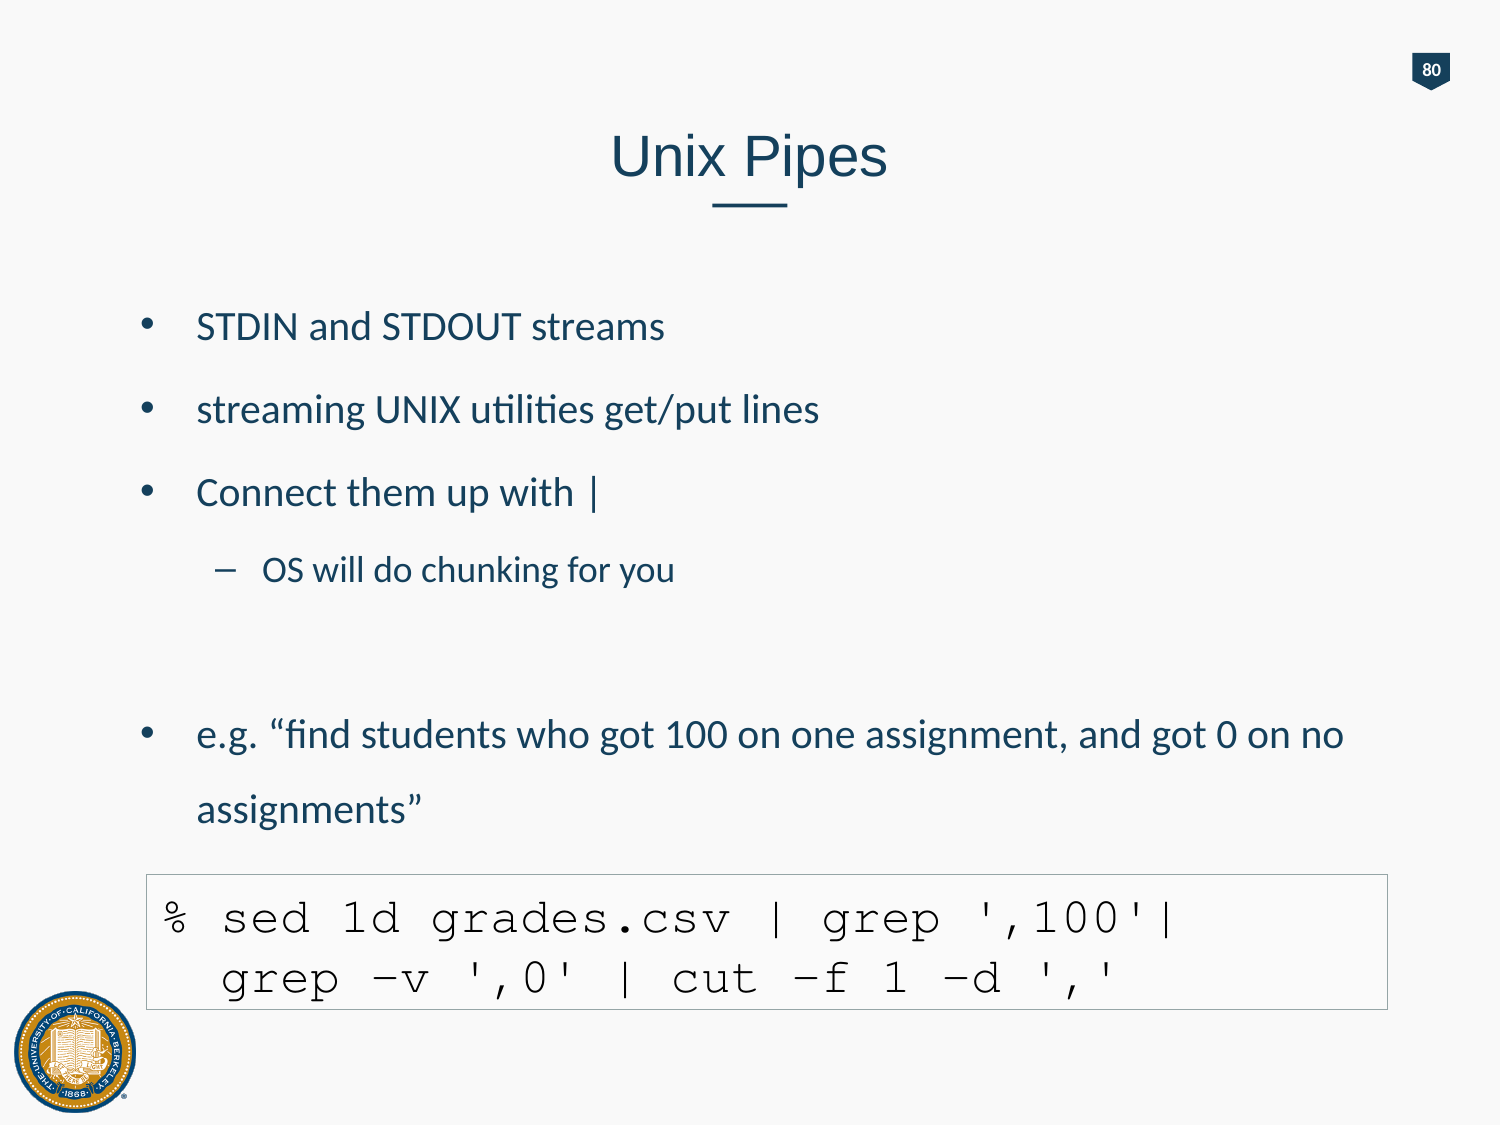

80

# Unix Pipes

STDIN and STDOUT streams
streaming UNIX utilities get/put lines
Connect them up with |
OS will do chunking for you

e.g. “find students who got 100 on one assignment, and got 0 on no assignments”

% sed 1d grades.csv | grep ',100'|
  grep -v ',0' | cut -f 1 -d ','